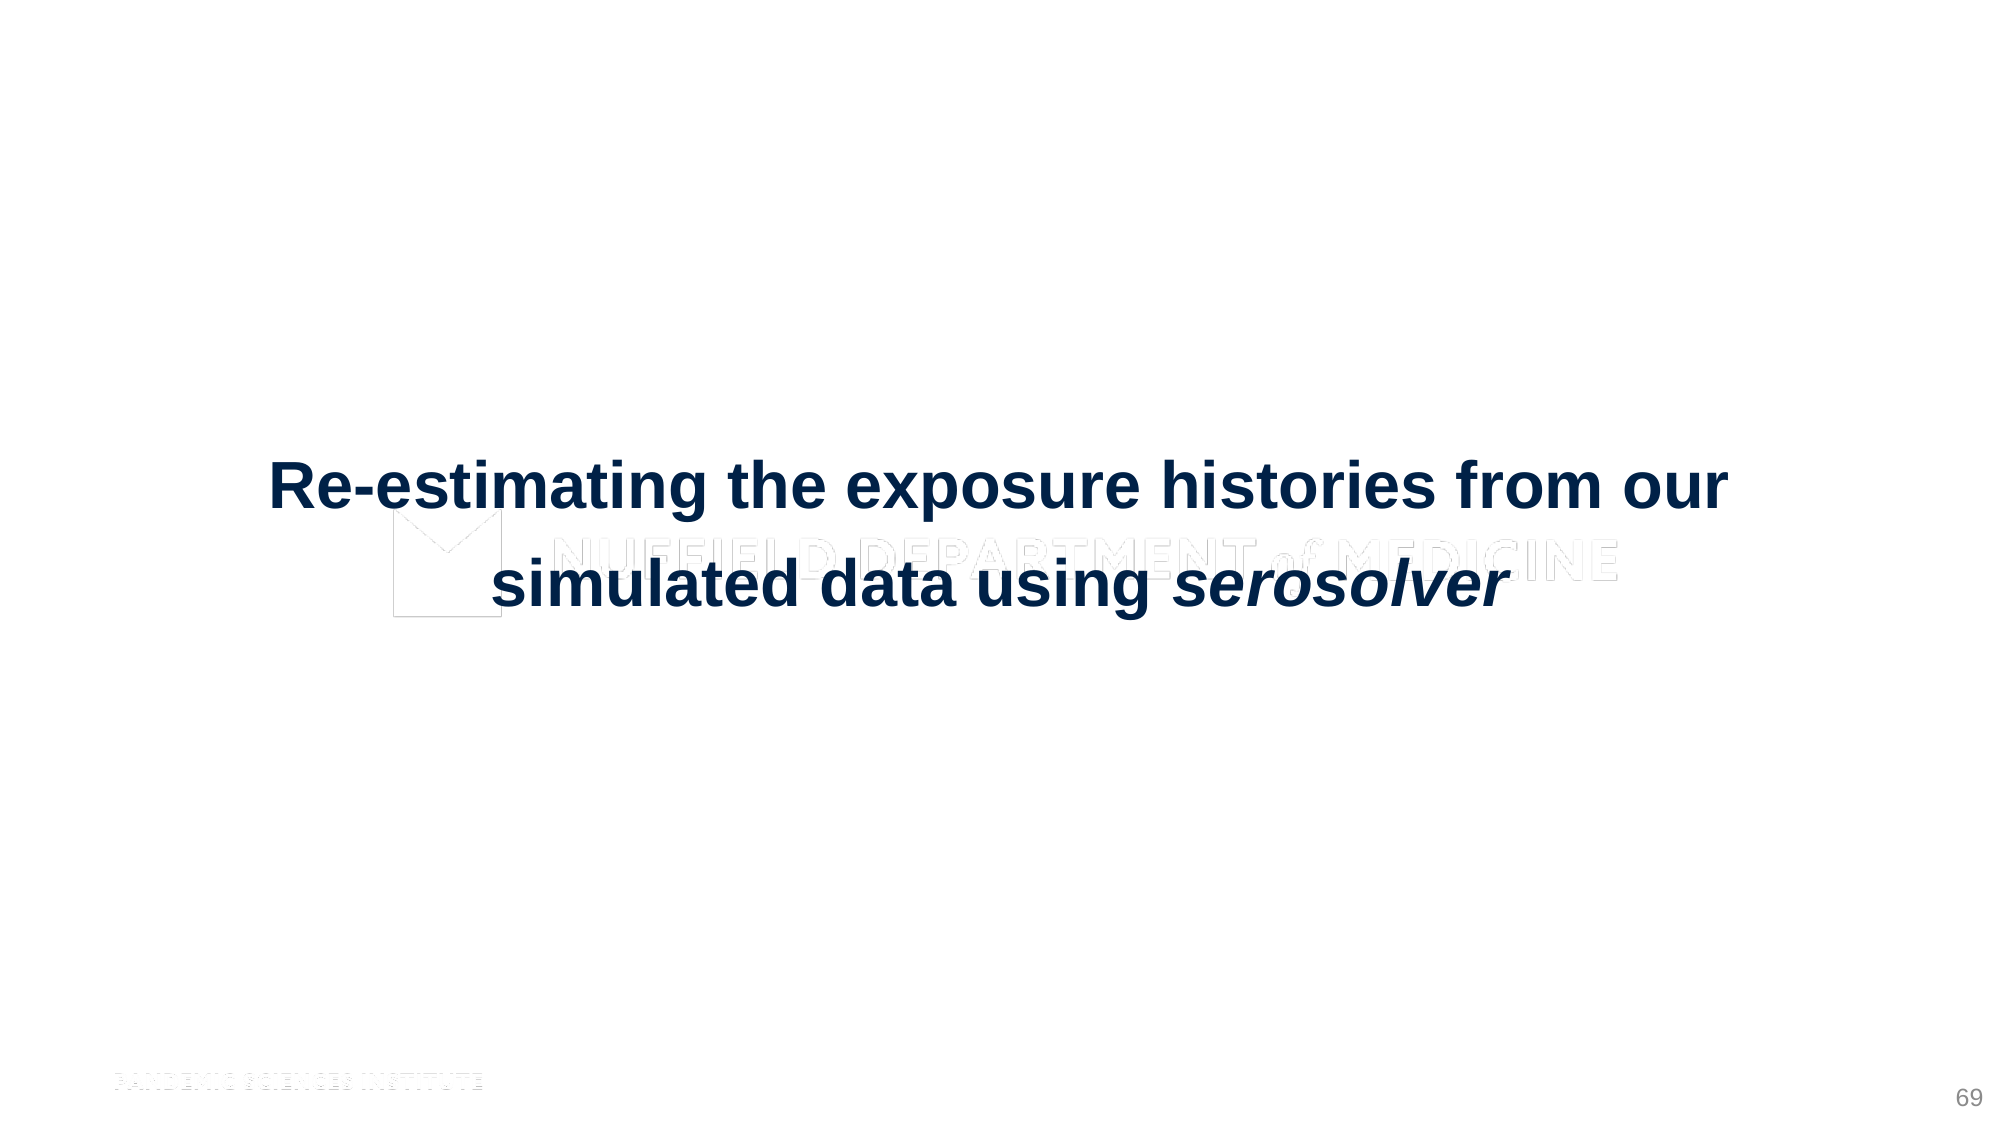

# Re-estimating the exposure histories from our simulated data using serosolver
69